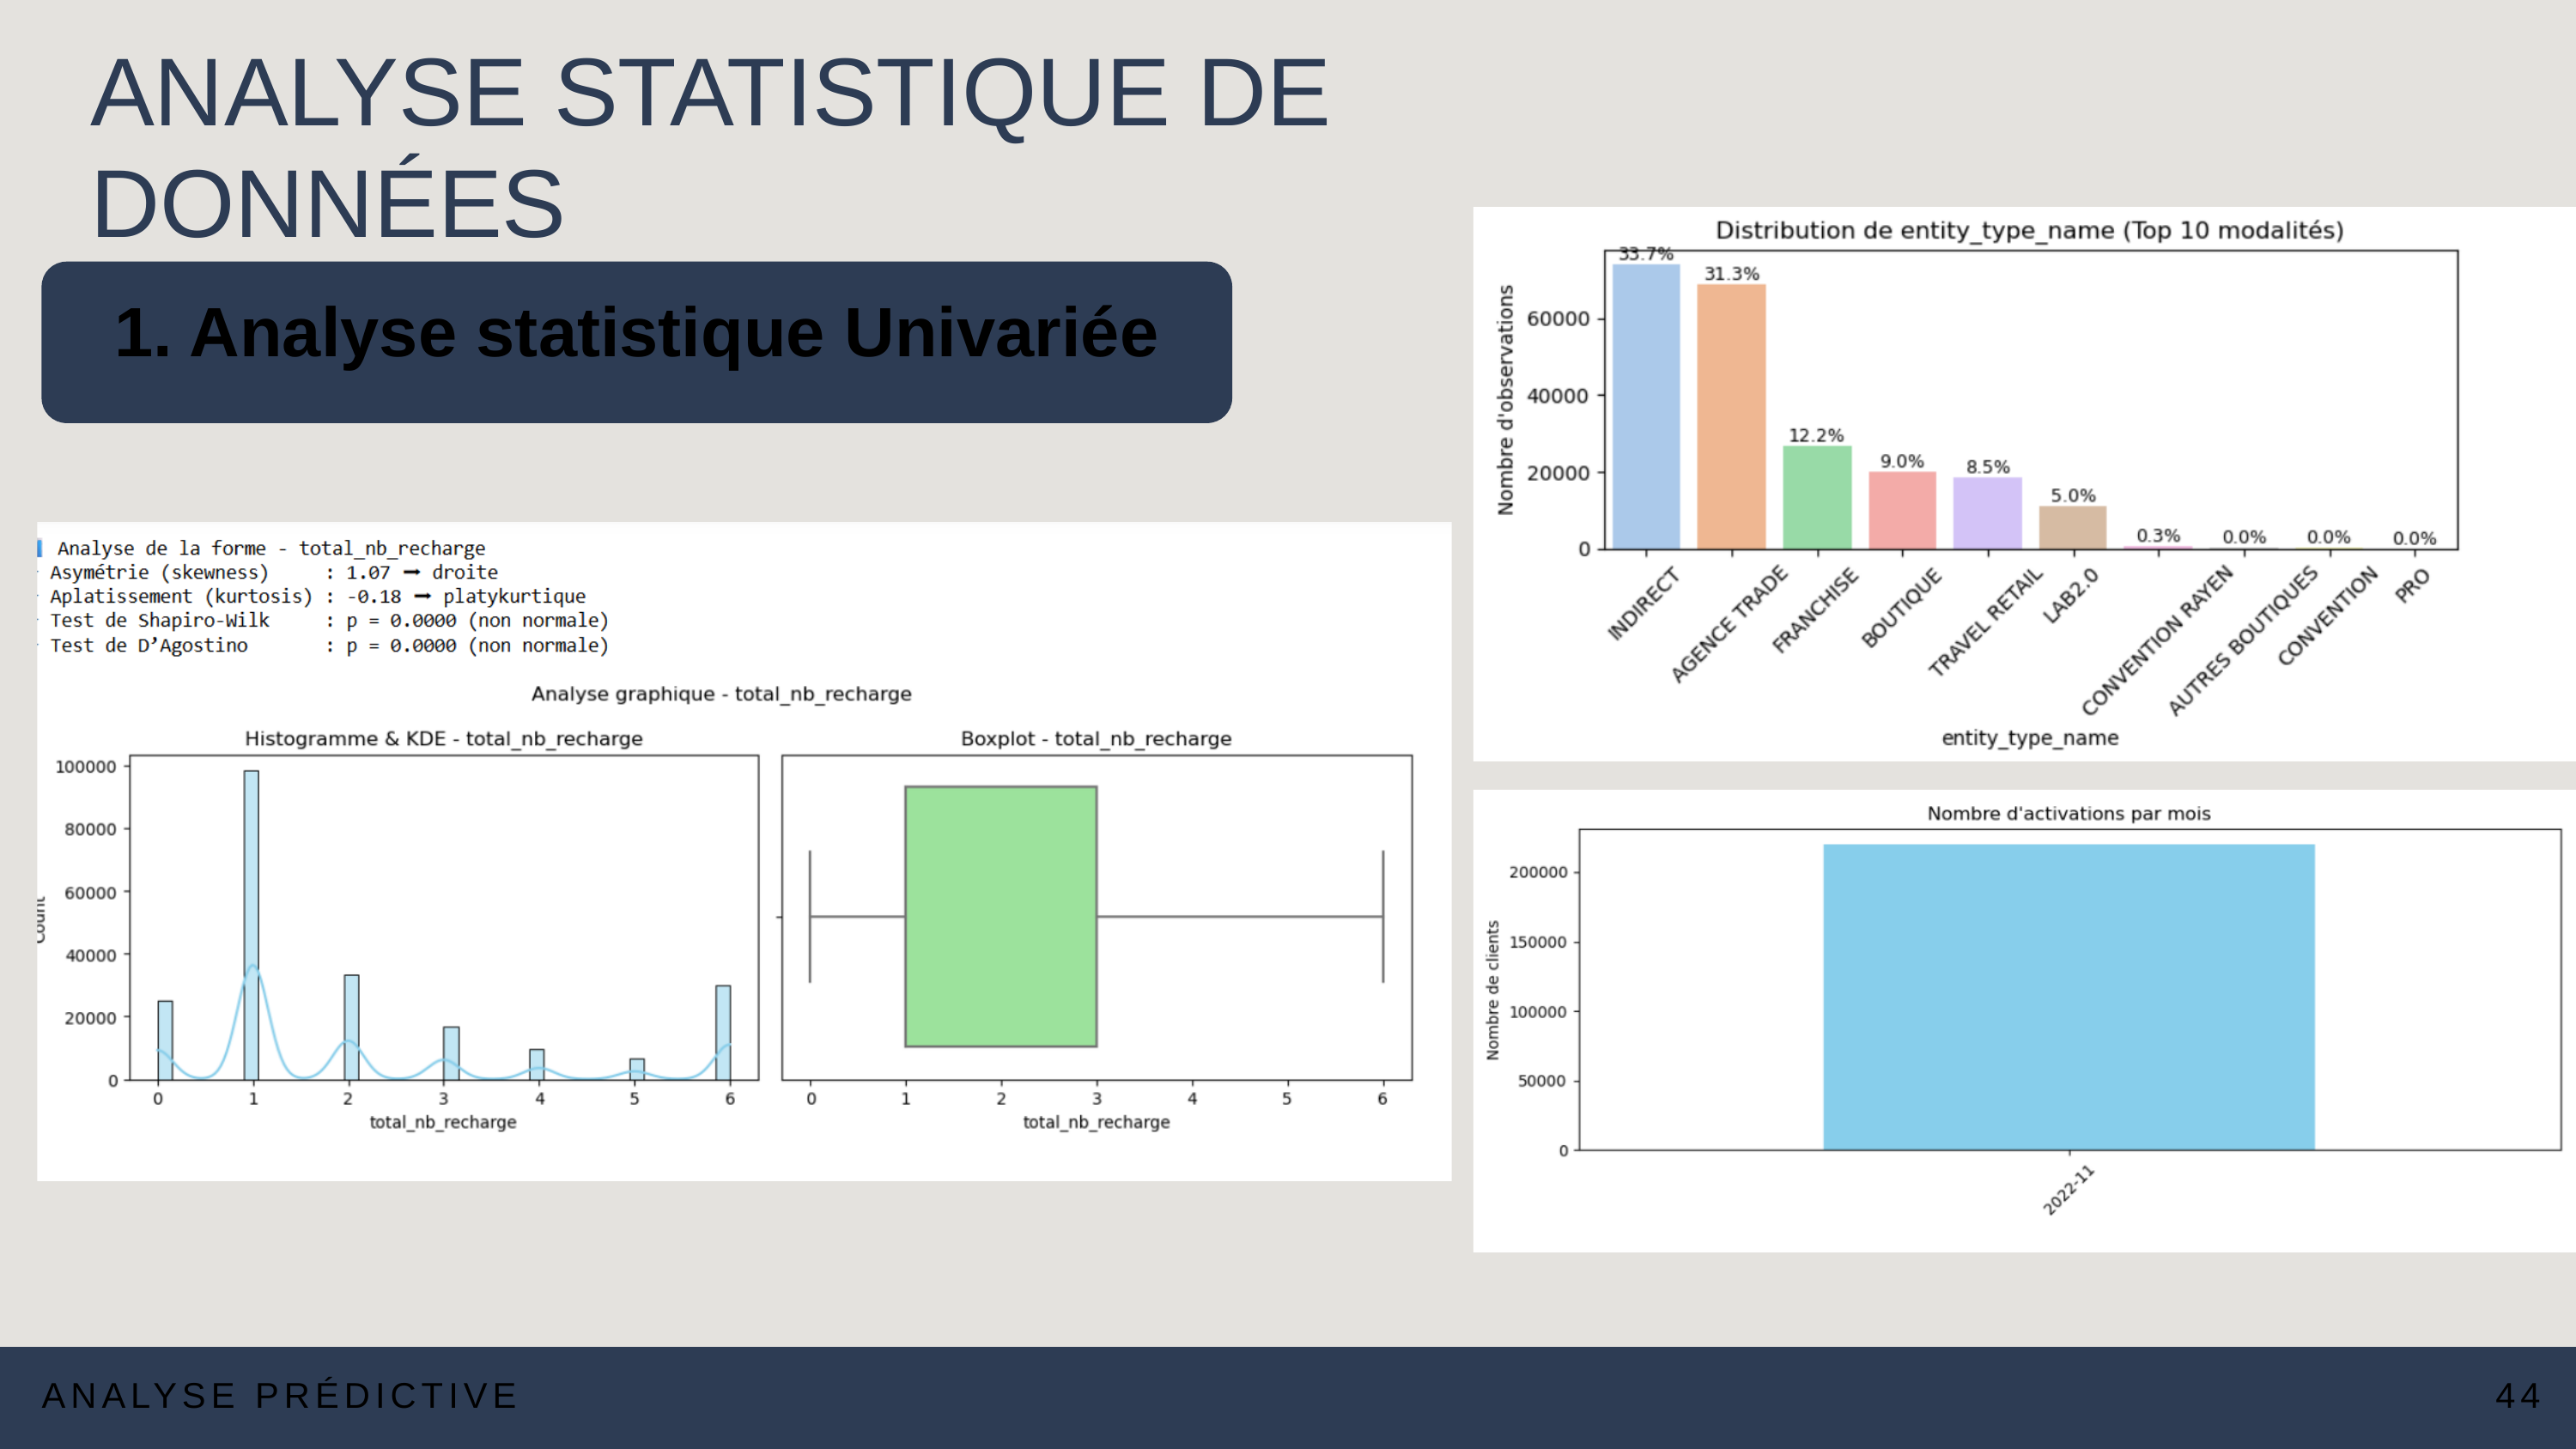

ANALYSE STATISTIQUE DE DONNÉES

1. Analyse statistique Univariée

ANALYSE PRÉDICTIVE
44